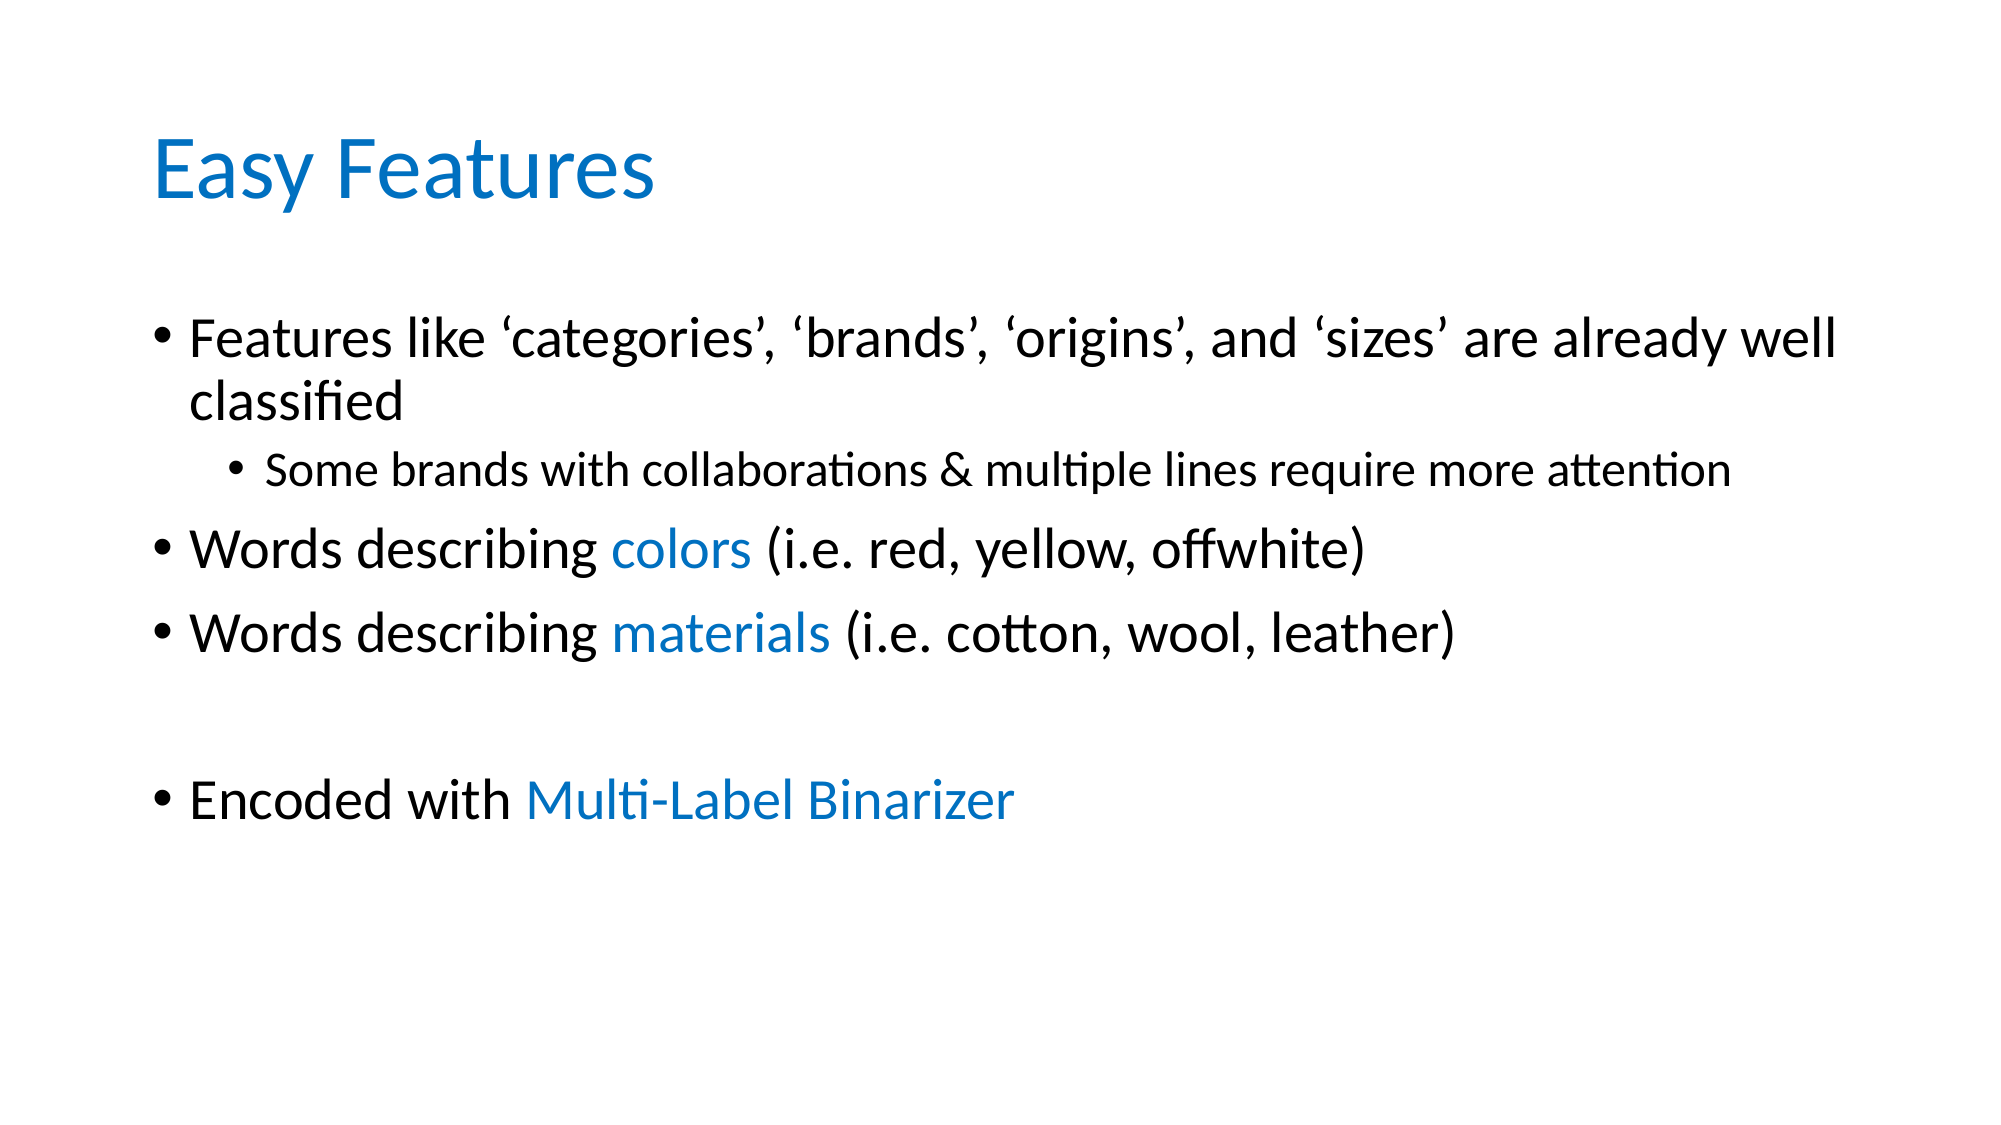

# Easy Features
Features like ‘categories’, ‘brands’, ‘origins’, and ‘sizes’ are already well classified
Some brands with collaborations & multiple lines require more attention
Words describing colors (i.e. red, yellow, offwhite)
Words describing materials (i.e. cotton, wool, leather)

Encoded with Multi-Label Binarizer